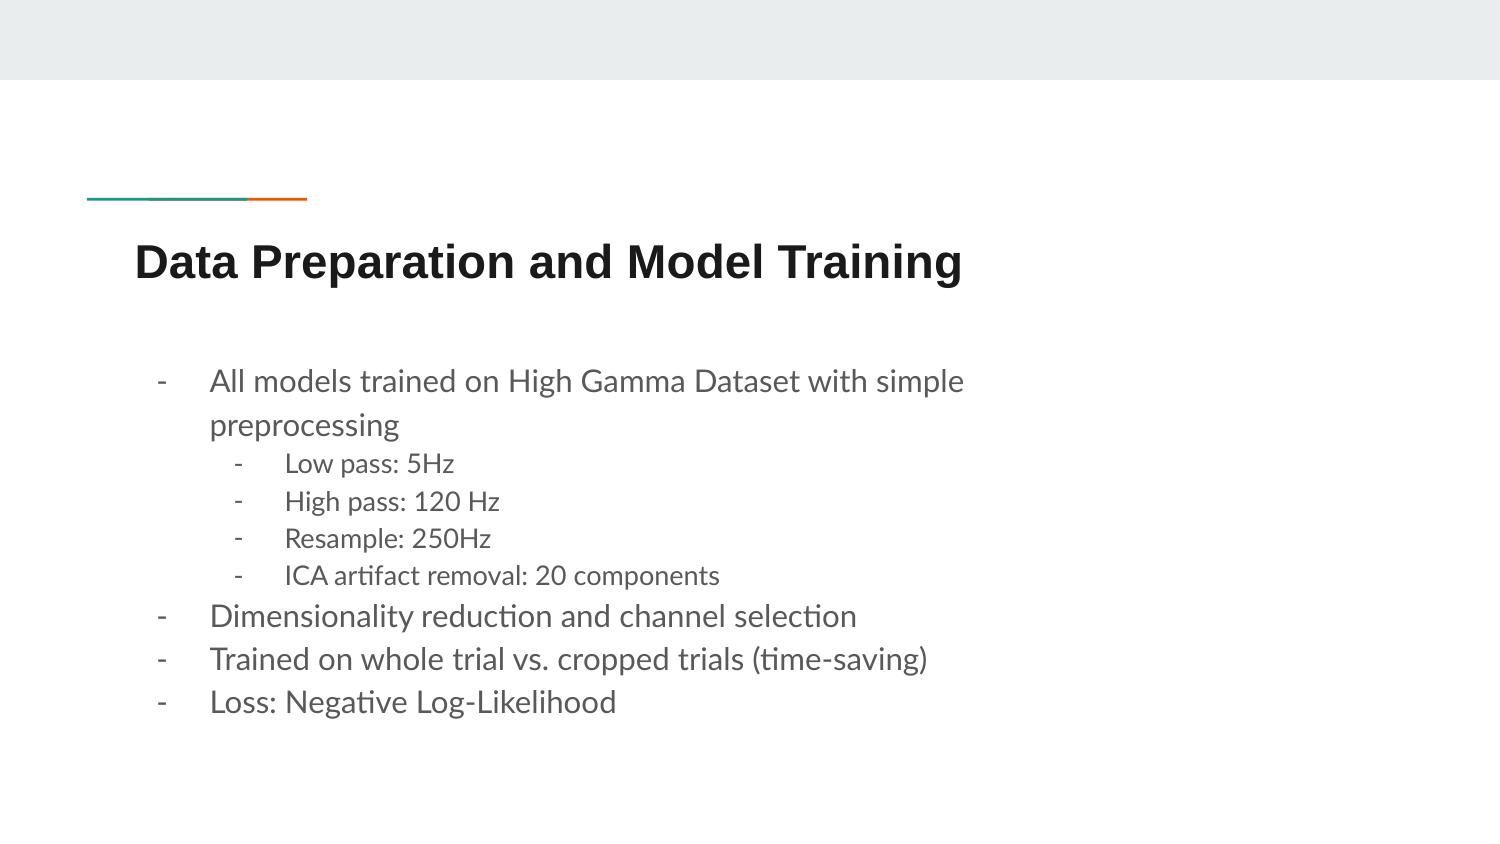

# Data Preparation and Model Training
All models trained on High Gamma Dataset with simple preprocessing
Low pass: 5Hz
High pass: 120 Hz
Resample: 250Hz
ICA artifact removal: 20 components
Dimensionality reduction and channel selection
Trained on whole trial vs. cropped trials (time-saving)
Loss: Negative Log-Likelihood